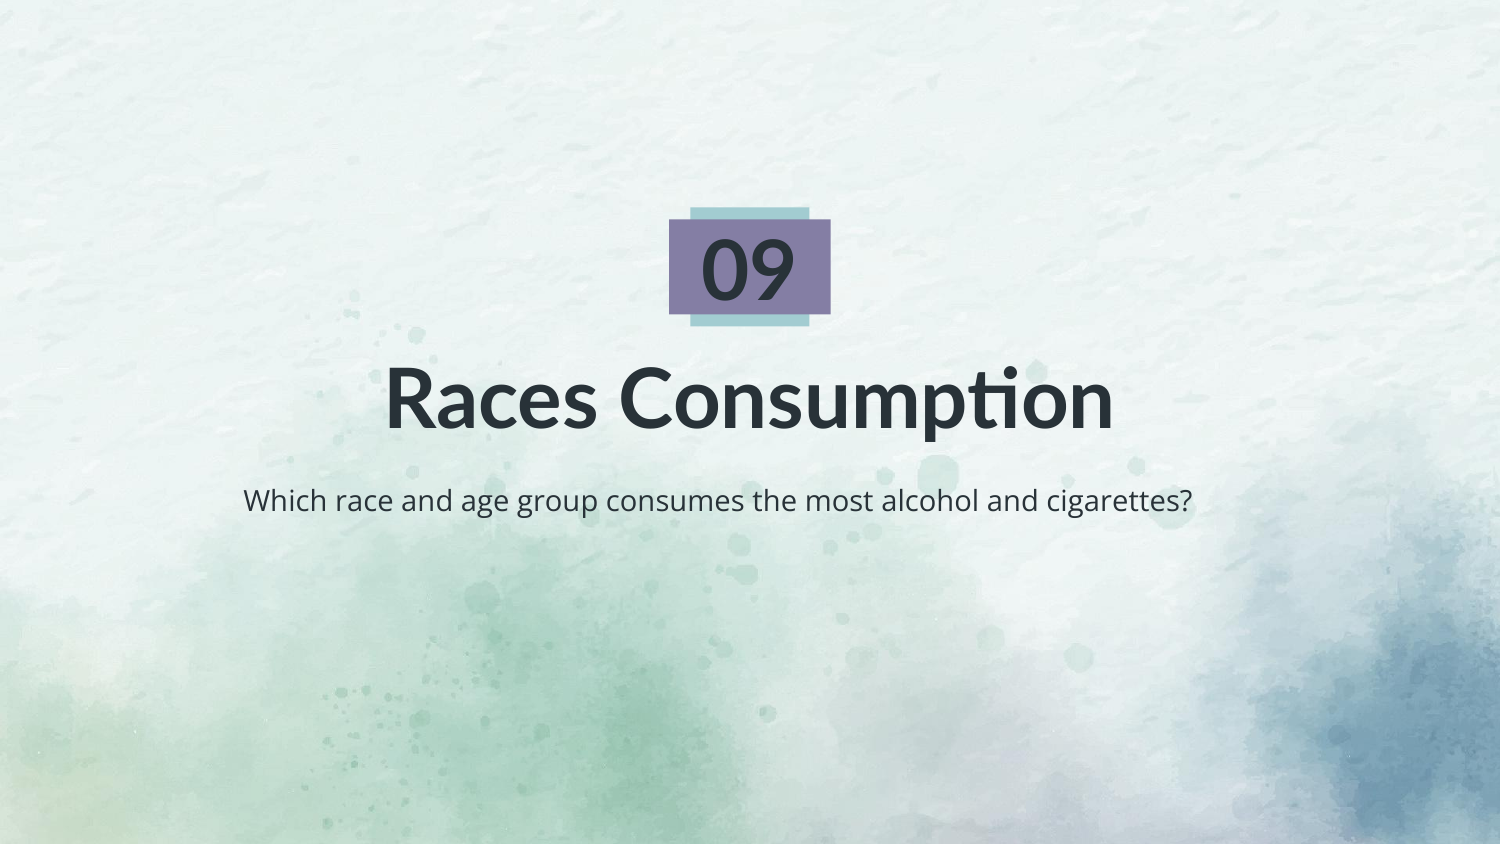

09
# Races Consumption
Which race and age group consumes the most alcohol and cigarettes?